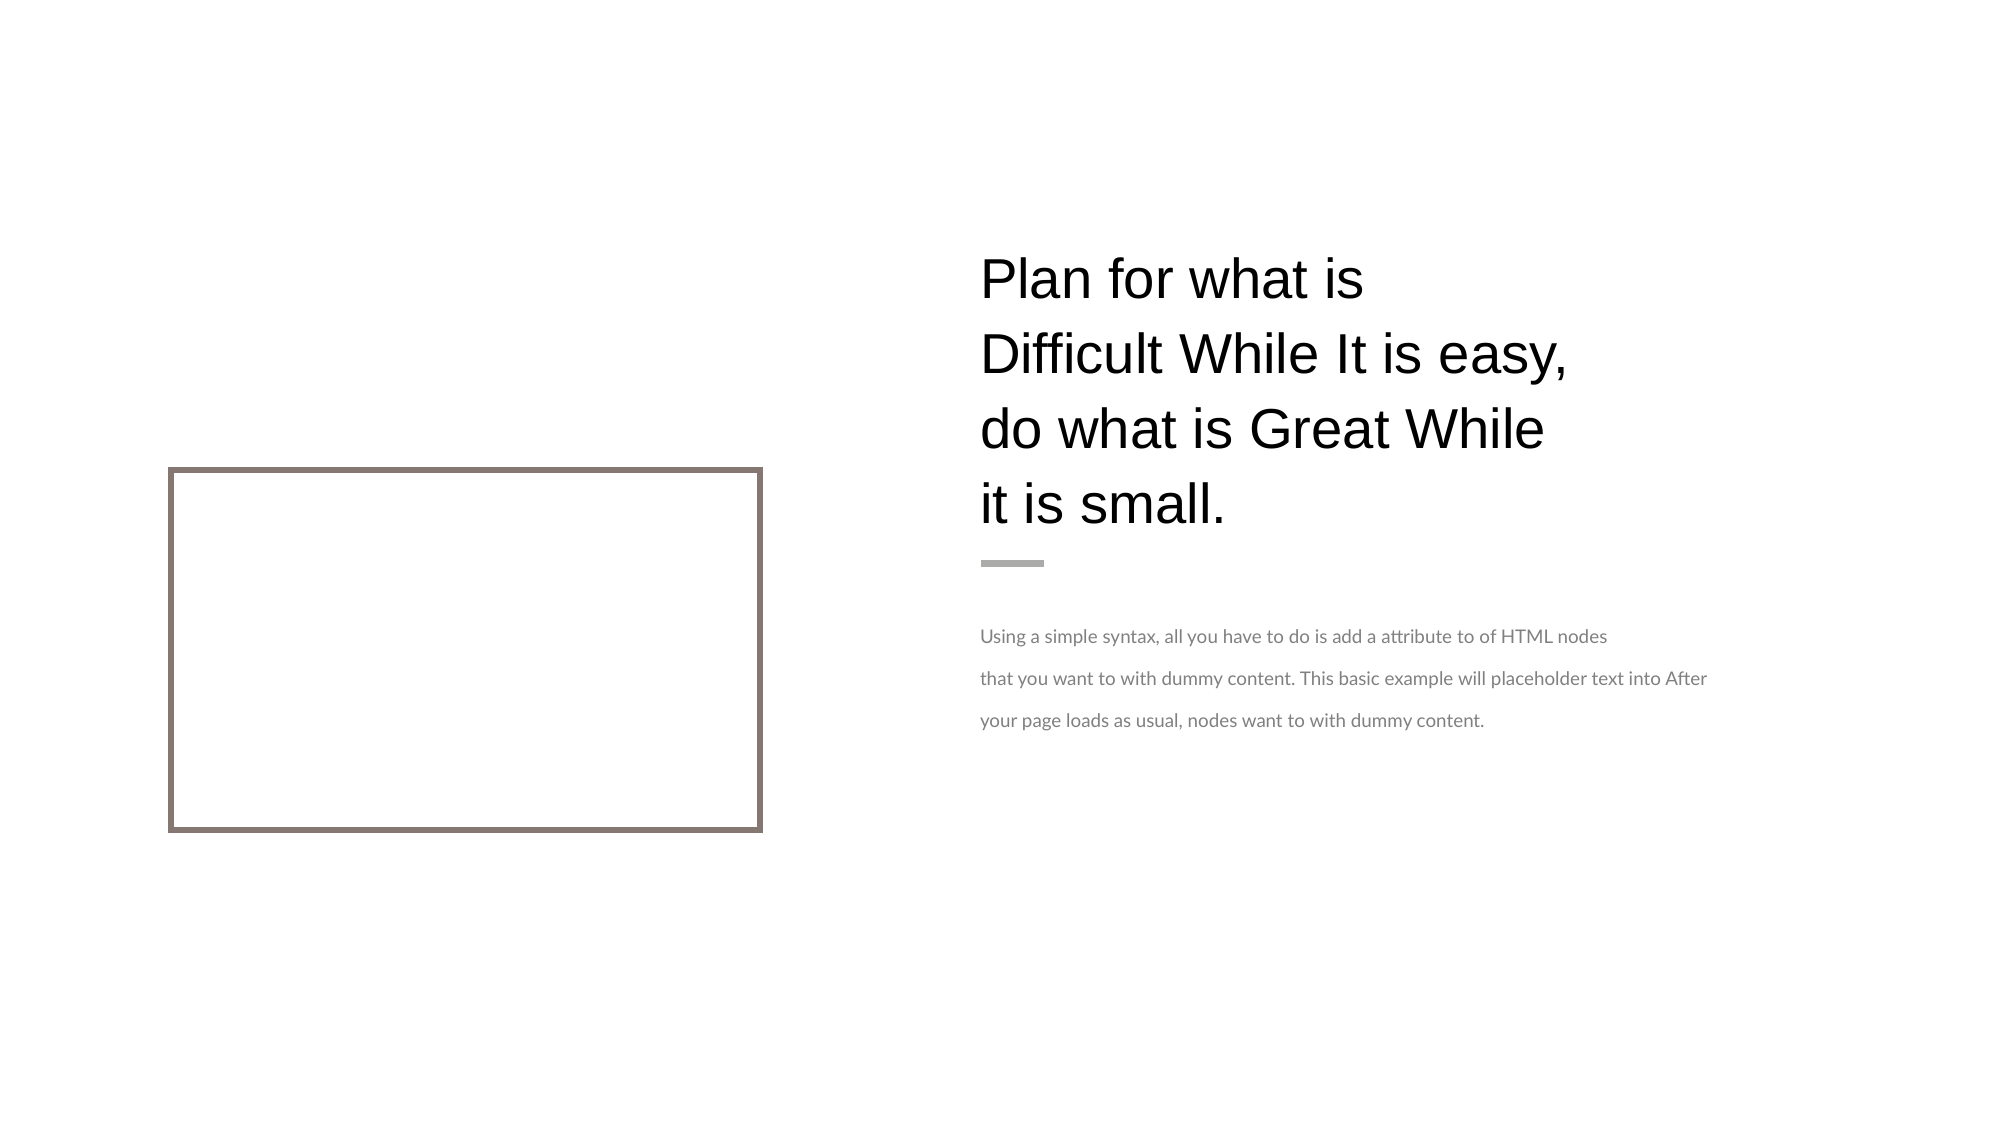

Plan for what is
Difficult While It is easy,
do what is Great While
it is small.

Using a simple syntax, all you have to do is add a attribute to of HTML nodes
that you want to with dummy content. This basic example will placeholder text into After your page loads as usual, nodes want to with dummy content.